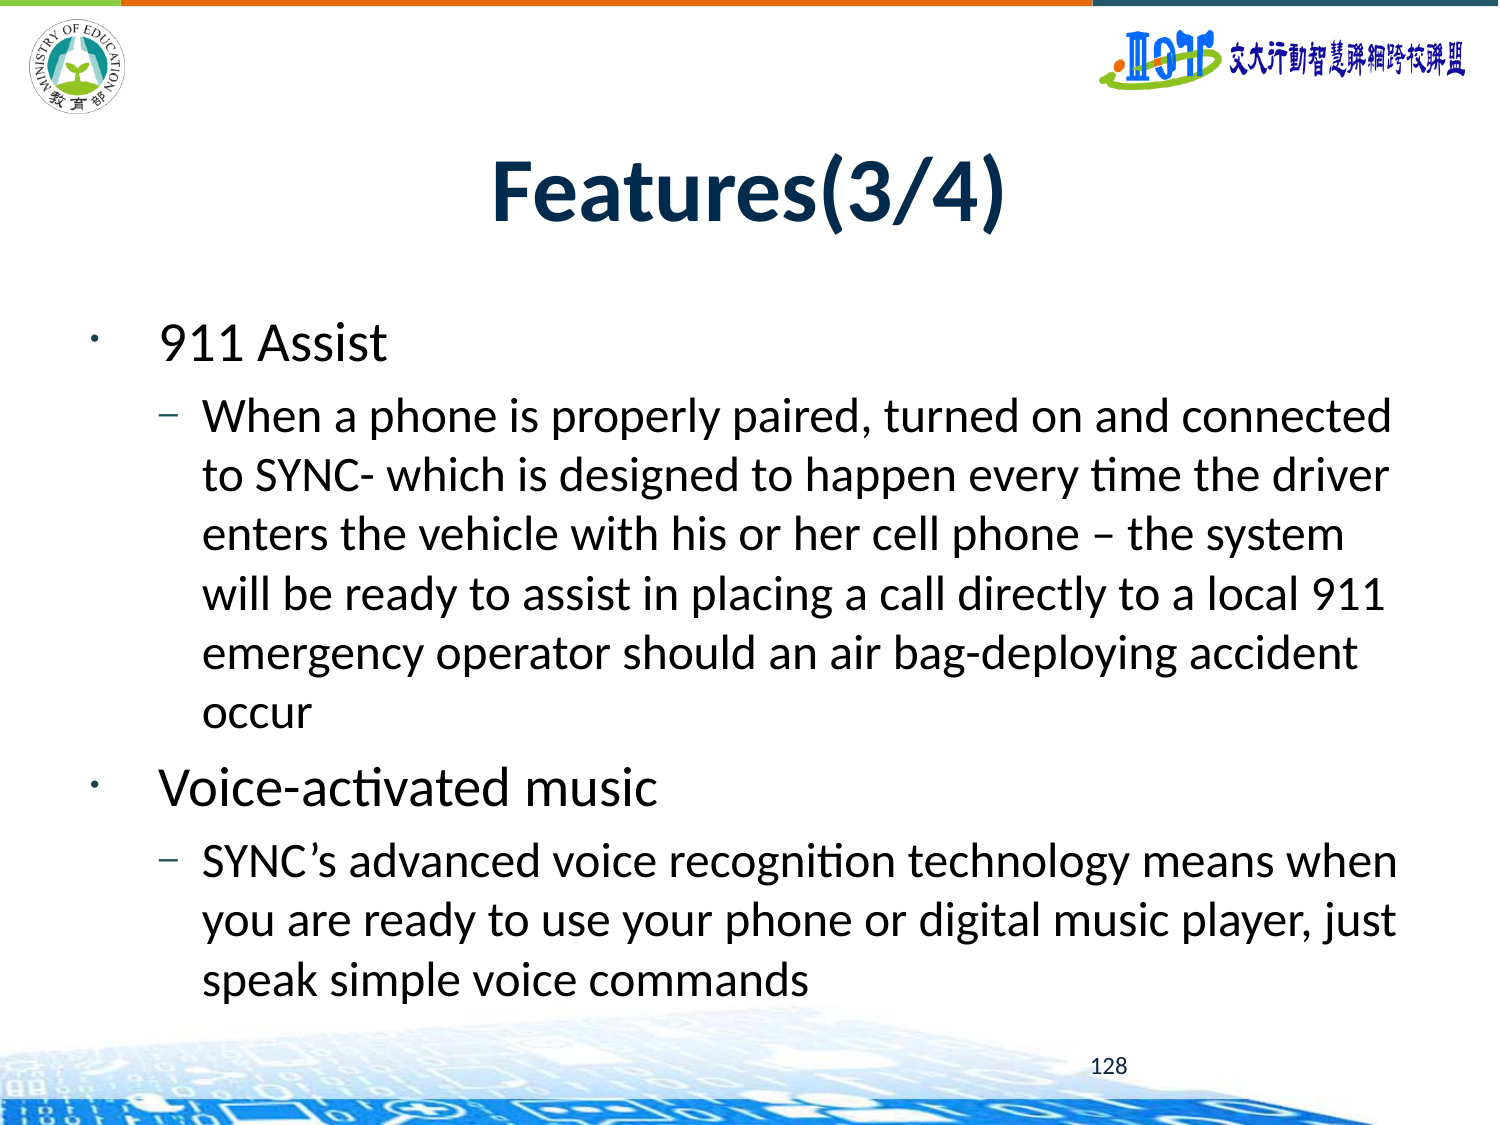

# Features(3/4)
911 Assist
When a phone is properly paired, turned on and connected to SYNC- which is designed to happen every time the driver enters the vehicle with his or her cell phone – the system will be ready to assist in placing a call directly to a local 911 emergency operator should an air bag-deploying accident occur
Voice-activated music
SYNC’s advanced voice recognition technology means when you are ready to use your phone or digital music player, just speak simple voice commands
128